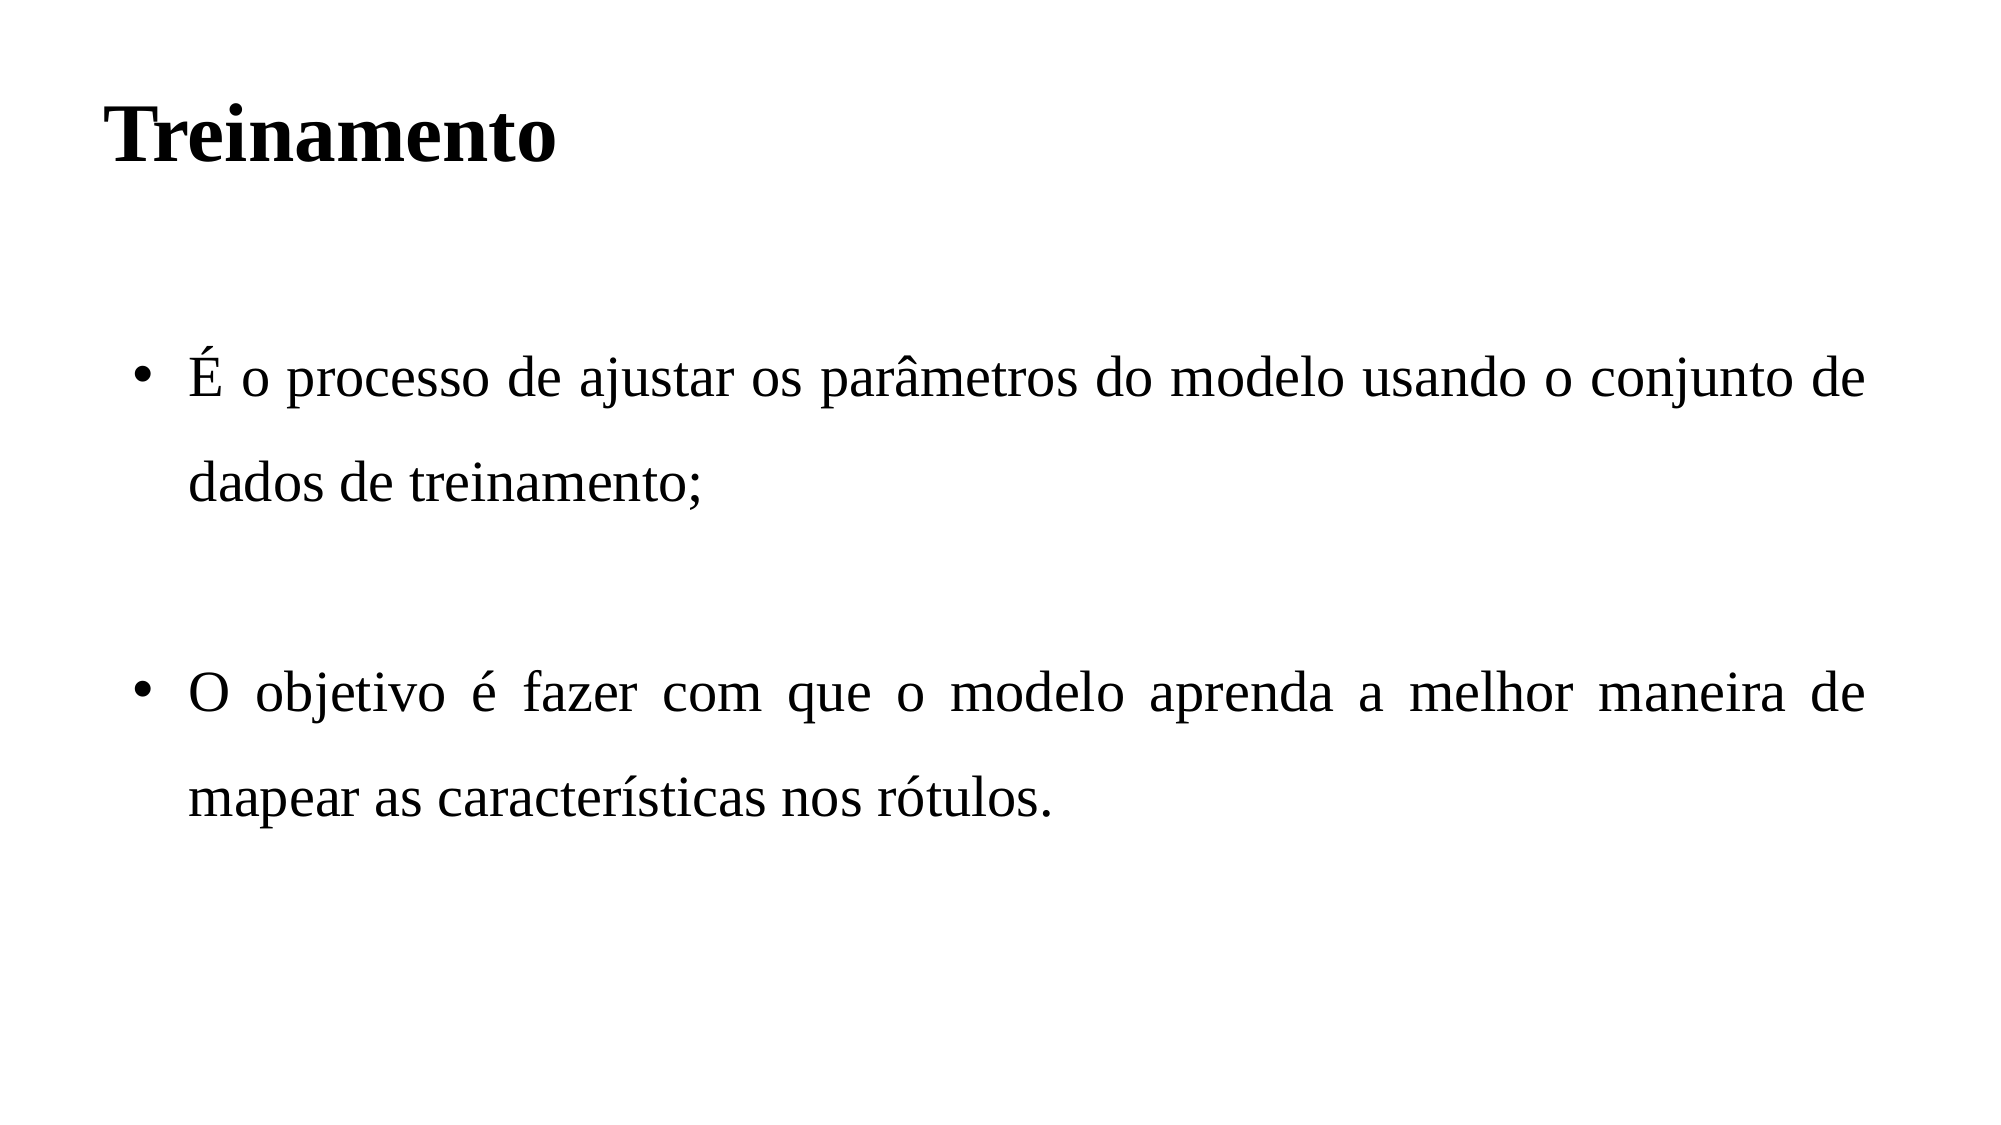

Treinamento
É o processo de ajustar os parâmetros do modelo usando o conjunto de dados de treinamento;

O objetivo é fazer com que o modelo aprenda a melhor maneira de mapear as características nos rótulos.